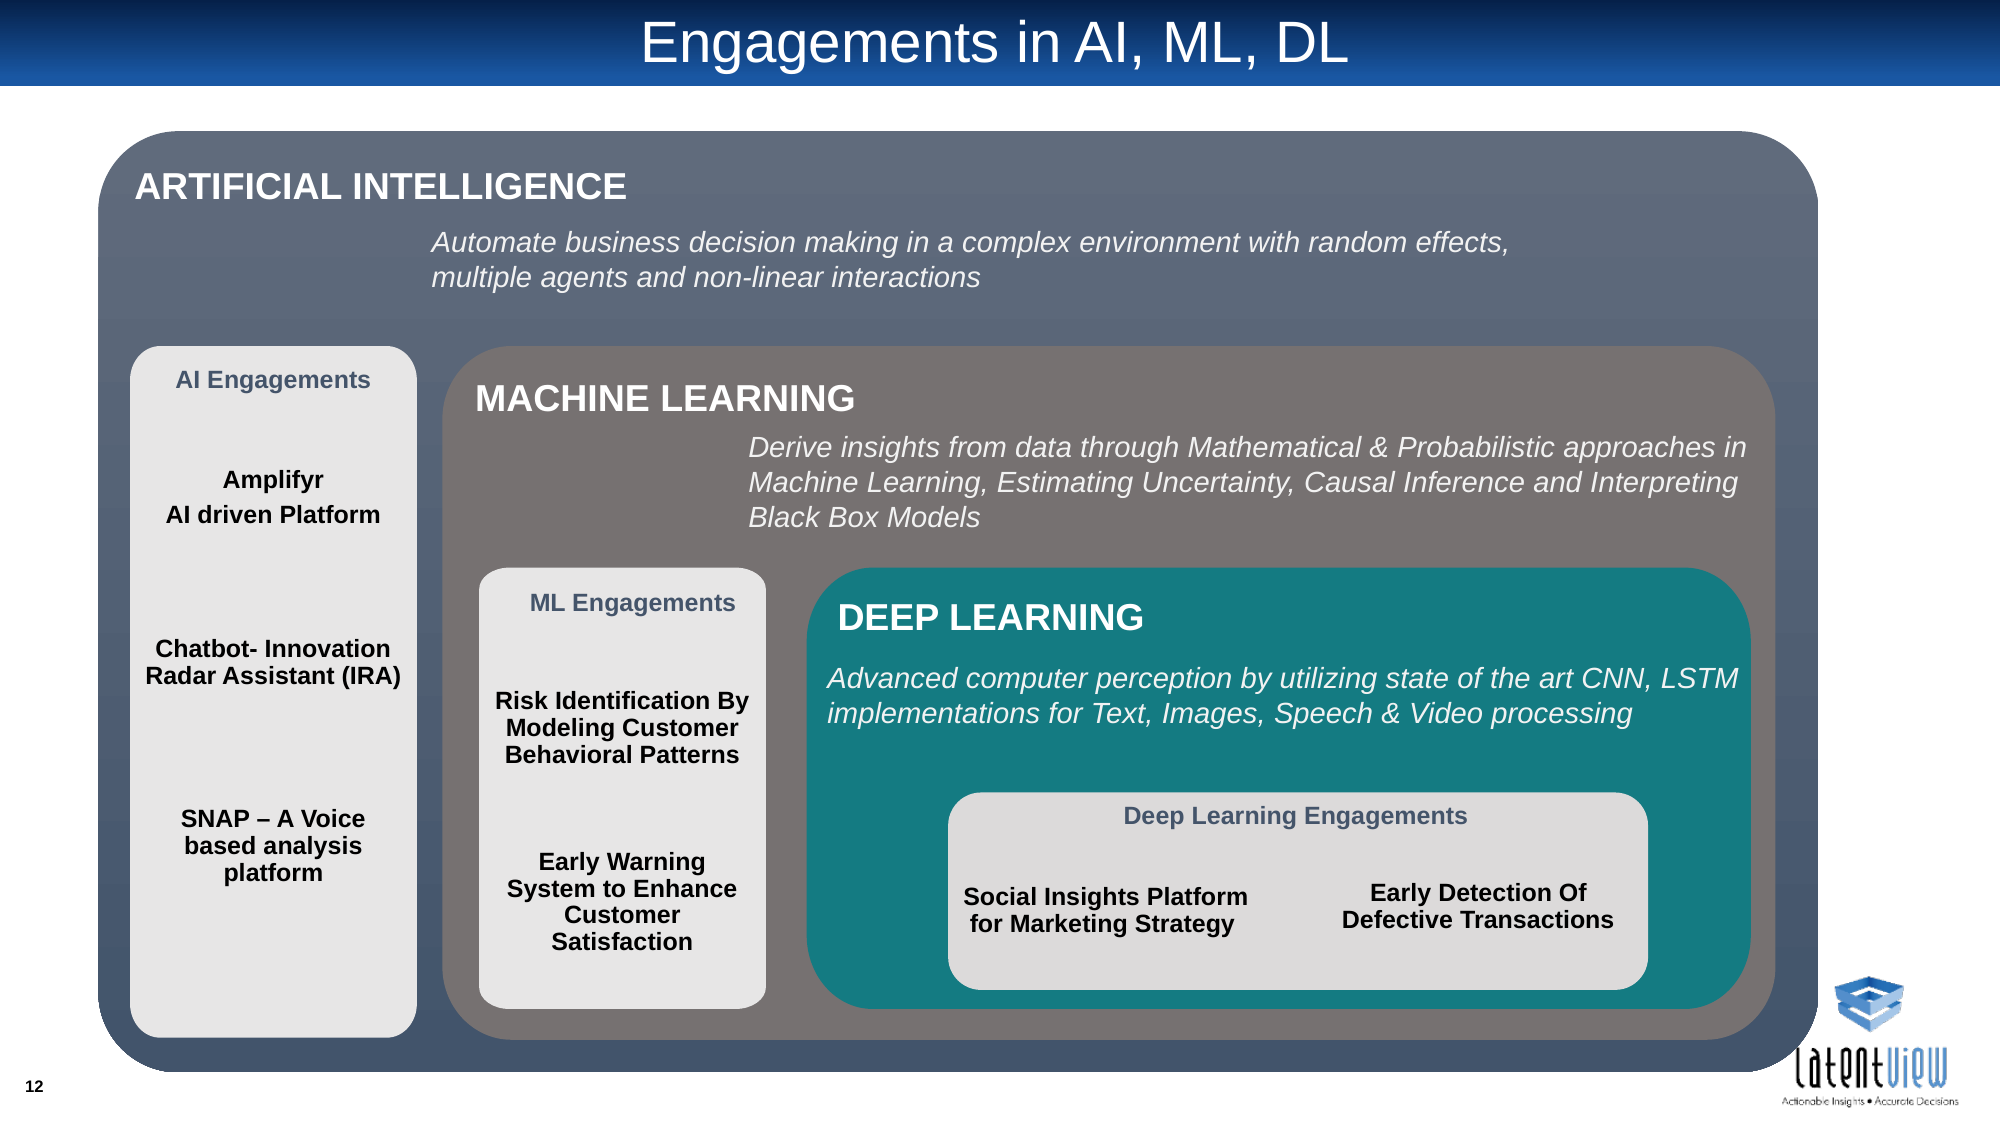

# Engagements in AI, ML, DL
ARTIFICIAL INTELLIGENCE
Automate business decision making in a complex environment with random effects, multiple agents and non-linear interactions

Amplifyr
AI driven Platform

Chatbot- Innovation Radar Assistant (IRA)

SNAP – A Voice based analysis platform

AI Engagements
MACHINE LEARNING
Derive insights from data through Mathematical & Probabilistic approaches in Machine Learning, Estimating Uncertainty, Causal Inference and Interpreting Black Box Models

Risk Identification By Modeling Customer Behavioral Patterns

Early Warning System to Enhance Customer Satisfaction

ML Engagements
DEEP LEARNING
Advanced computer perception by utilizing state of the art CNN, LSTM implementations for Text, Images, Speech & Video processing

Deep Learning Engagements
Early Detection Of Defective Transactions
Social Insights Platform for Marketing Strategy